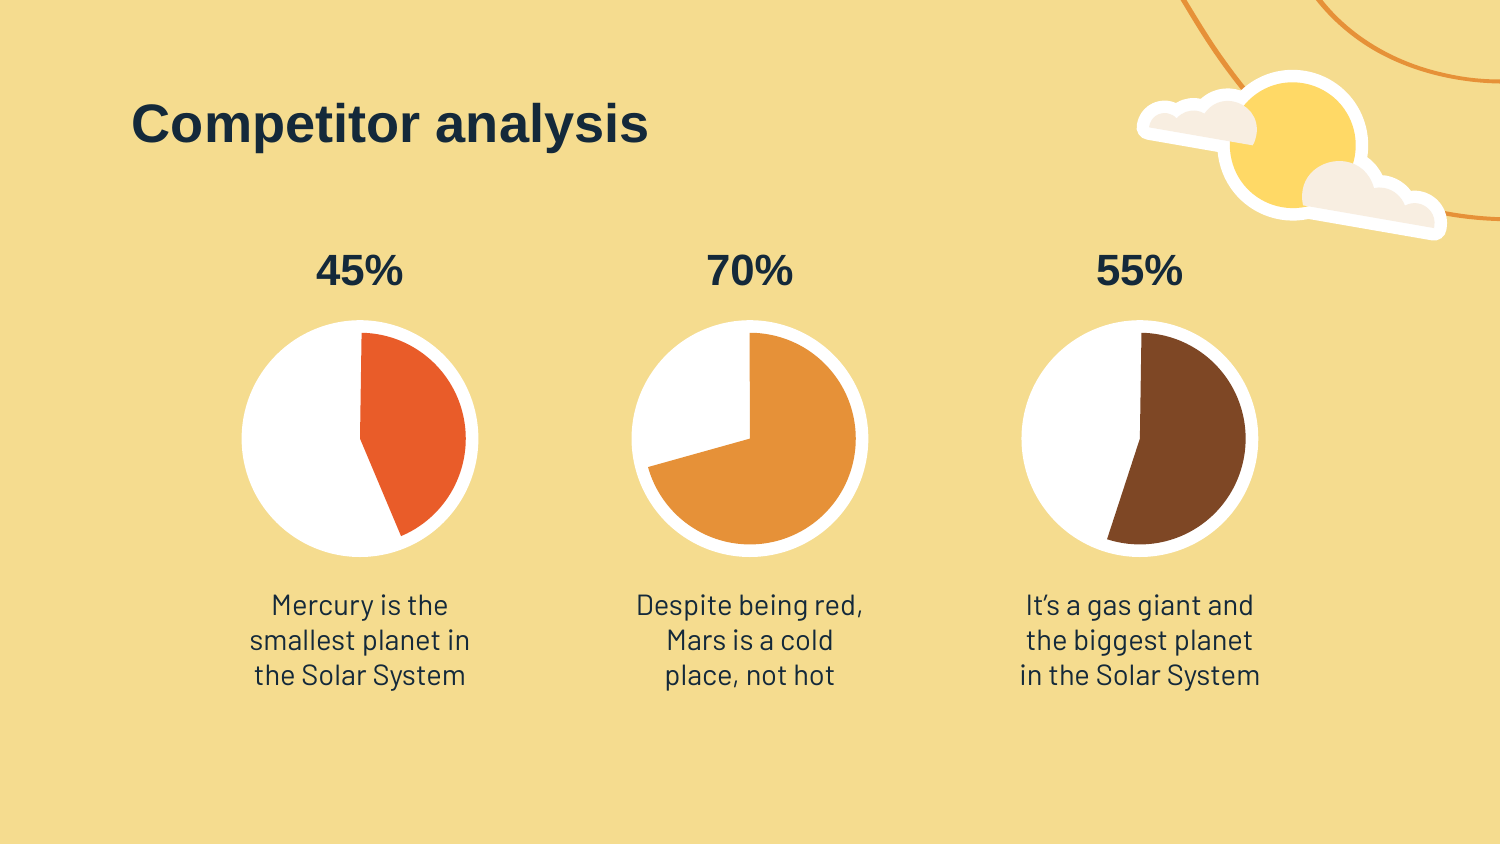

# Competitor analysis

45%
70%
55%

Mercury is the smallest planet in the Solar System
Despite being red, Mars is a cold place, not hot
It’s a gas giant and the biggest planet in the Solar System